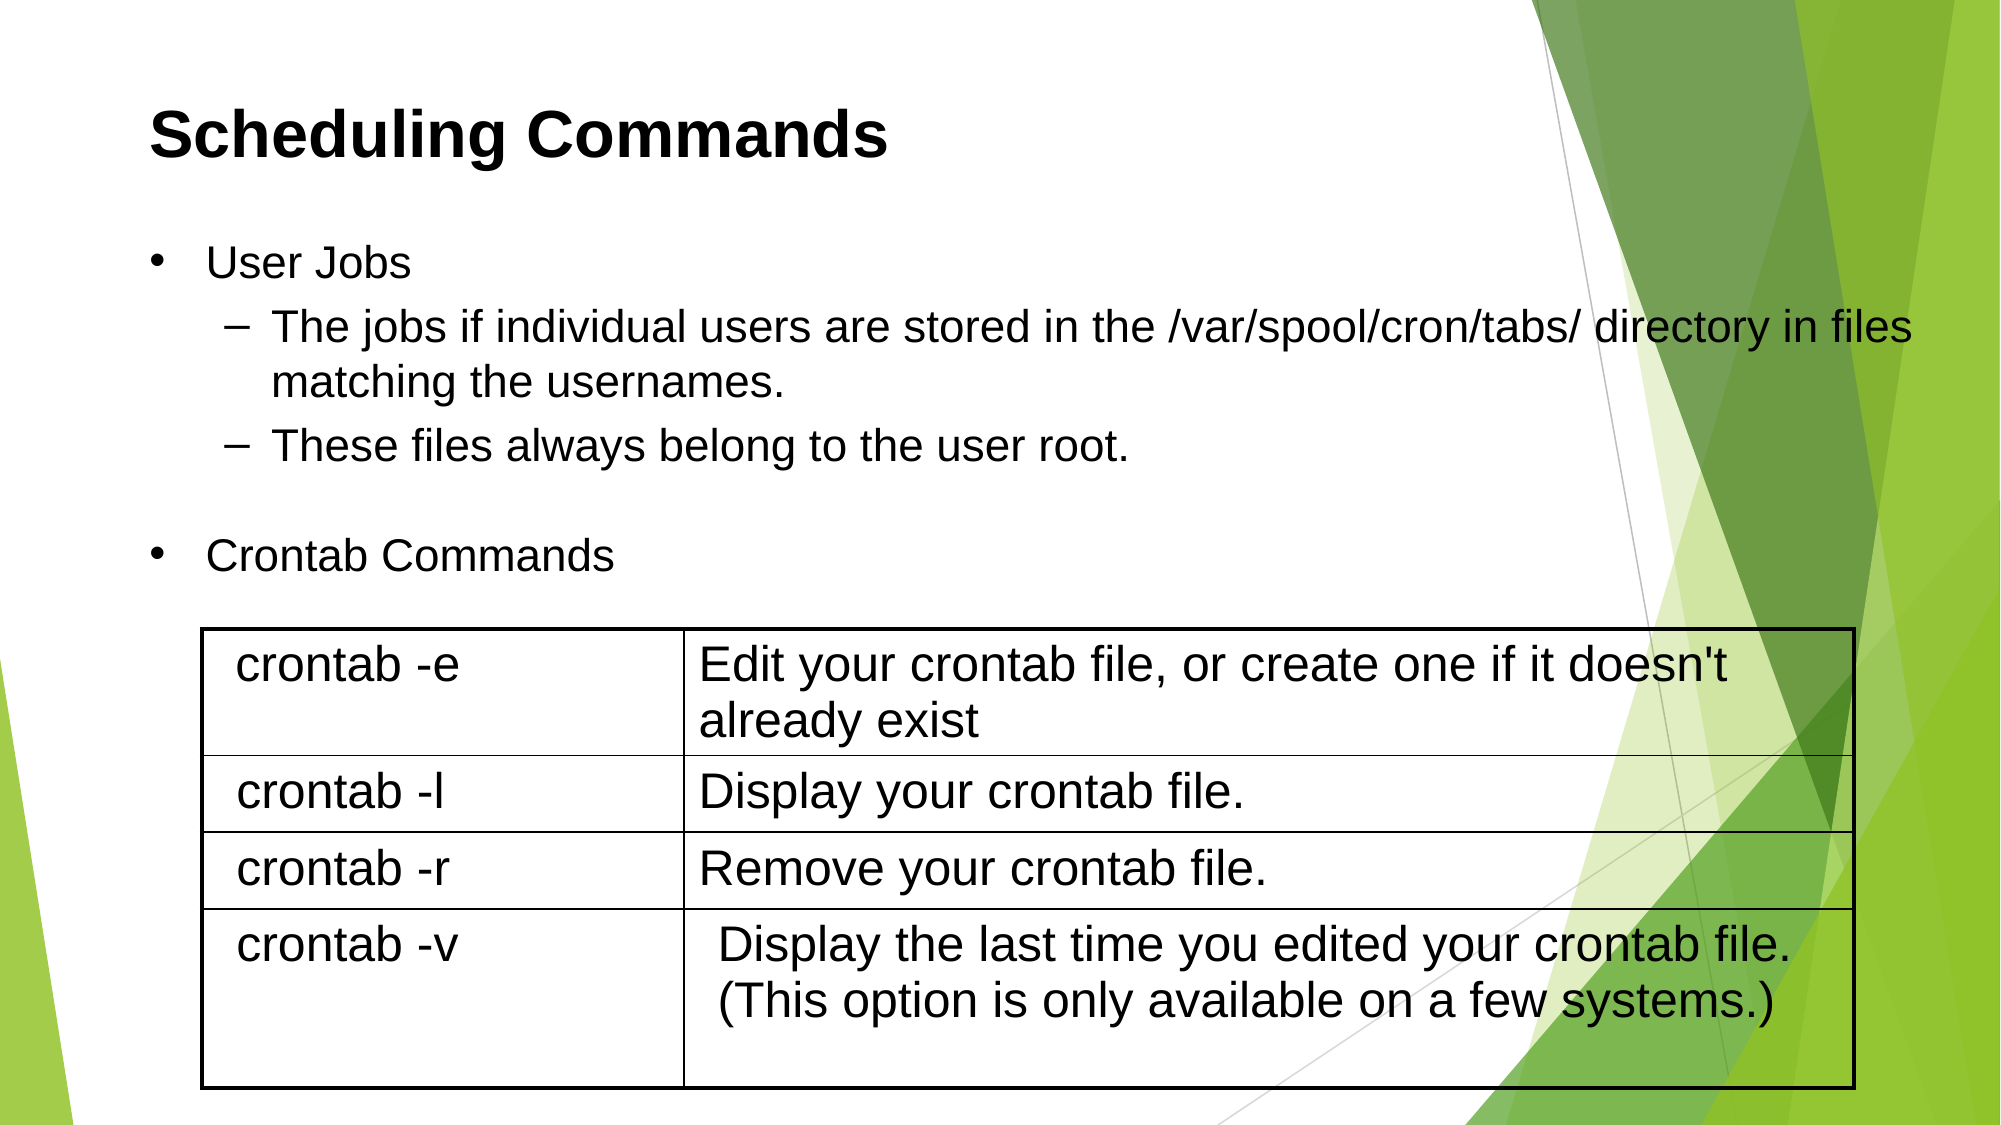

Scheduling Commands
User Jobs
The jobs if individual users are stored in the /var/spool/cron/tabs/ directory in files matching the usernames.
These files always belong to the user root.

Crontab Commands
| crontab -e | Edit your crontab file, or create one if it doesn't already exist |
| --- | --- |
| crontab -l | Display your crontab file. |
| crontab -r | Remove your crontab file. |
| crontab -v | Display the last time you edited your crontab file. (This option is only available on a few systems.) |